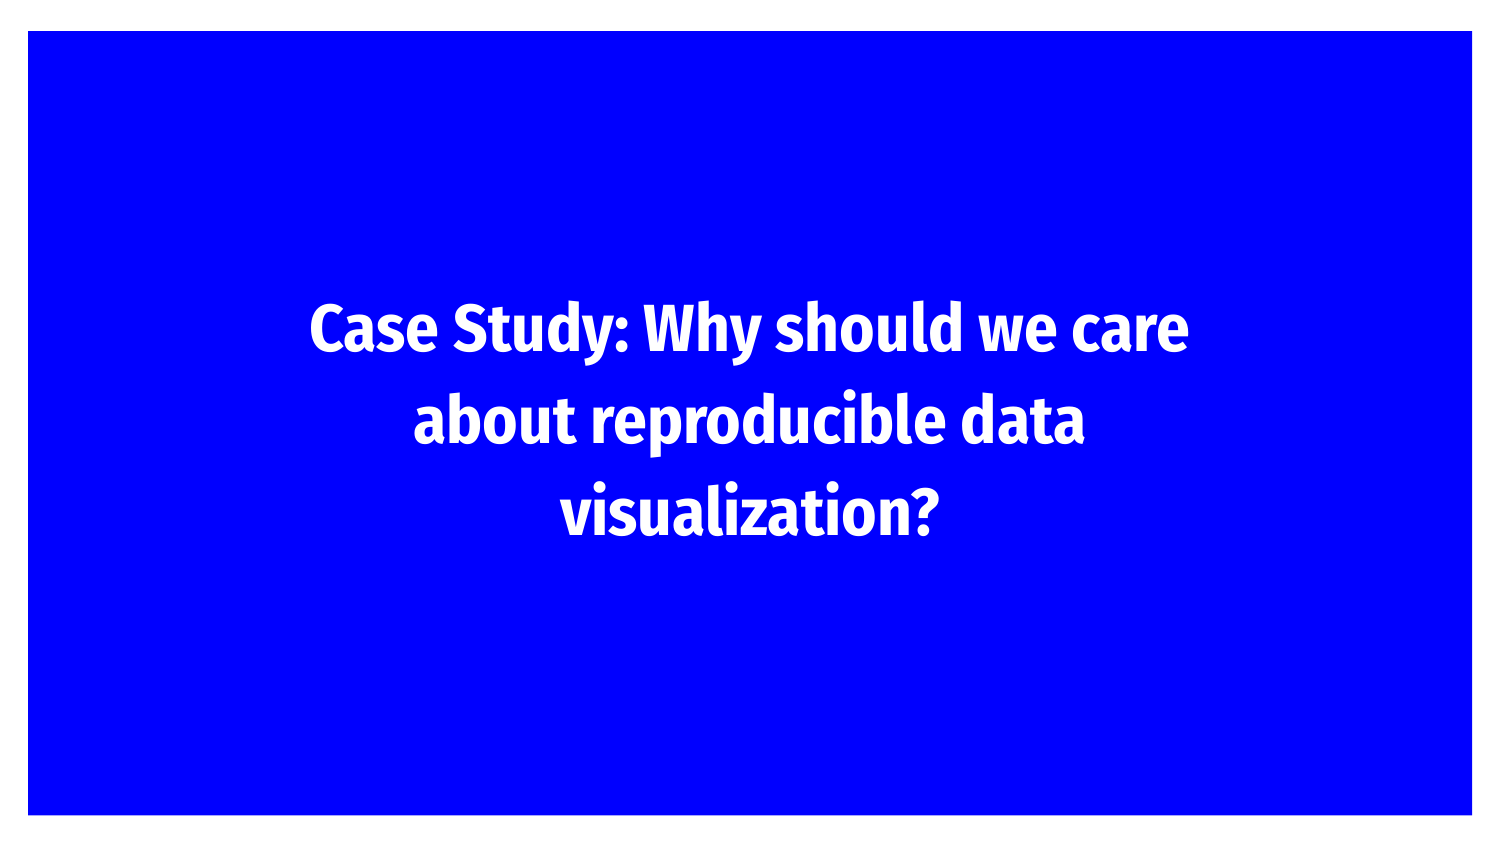

Case Study: Why should we care about reproducible data visualization?